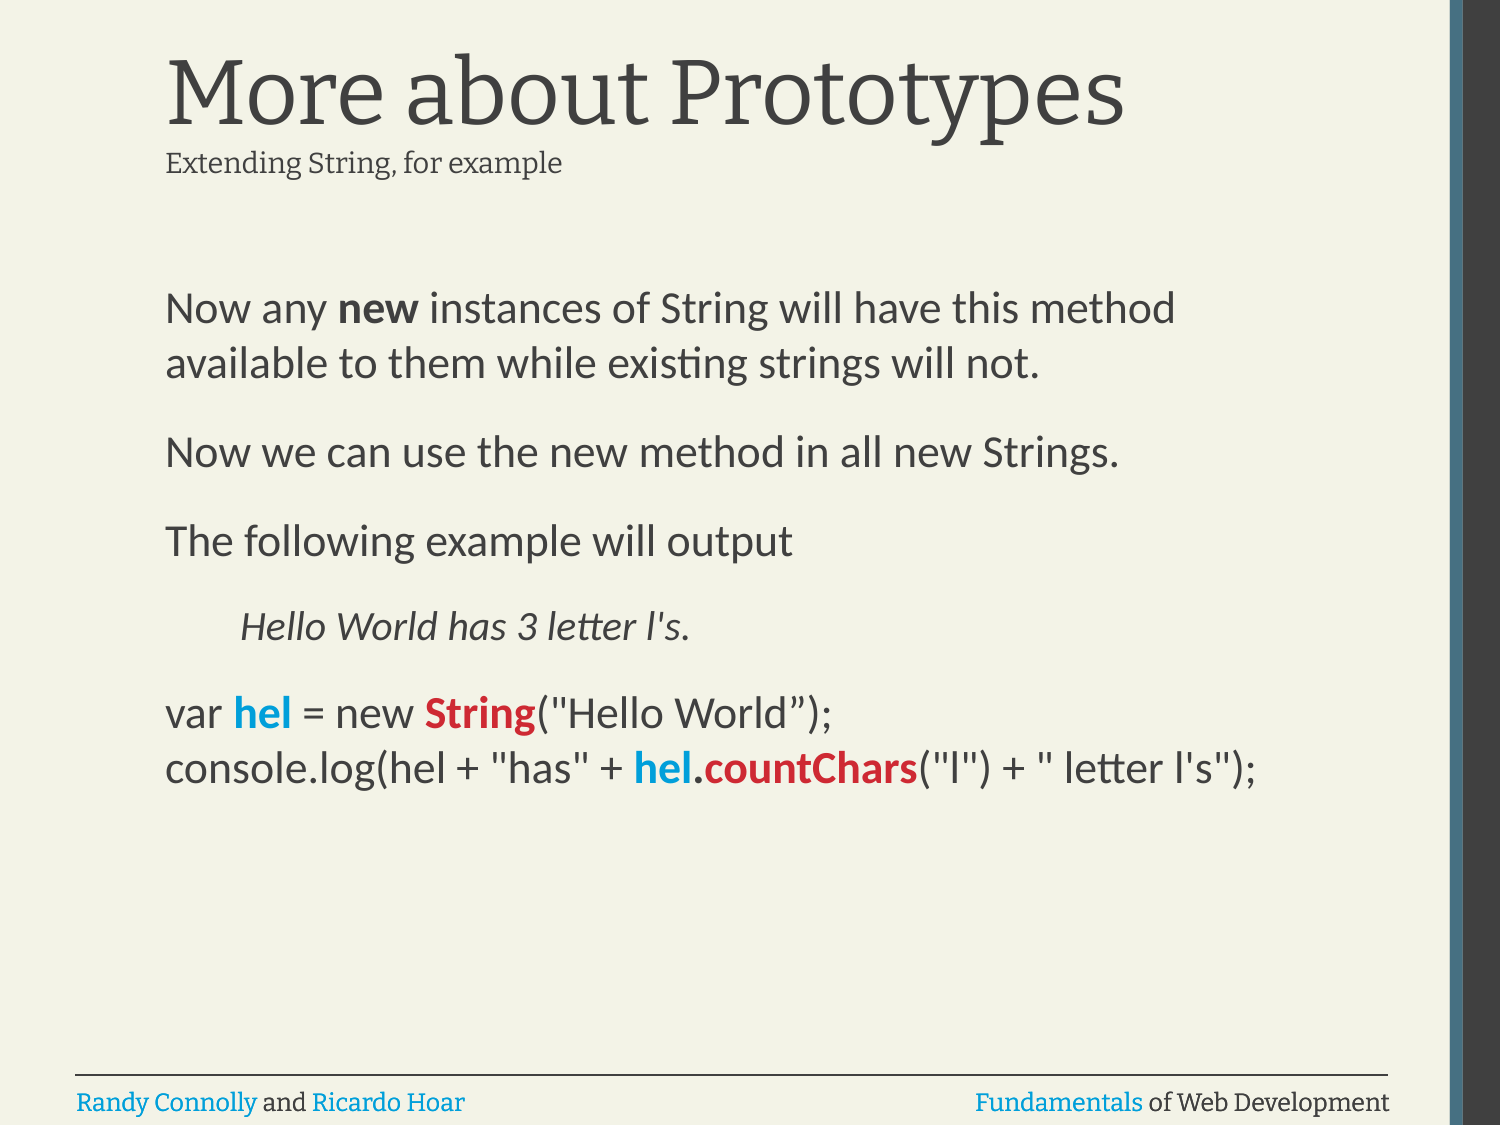

# More about Prototypes
Extending String, for example
Now any new instances of String will have this method available to them while existing strings will not.
Now we can use the new method in all new Strings.
The following example will output
Hello World has 3 letter l's.
var hel = new String("Hello World”);
console.log(hel + "has" + hel.countChars("l") + " letter l's");